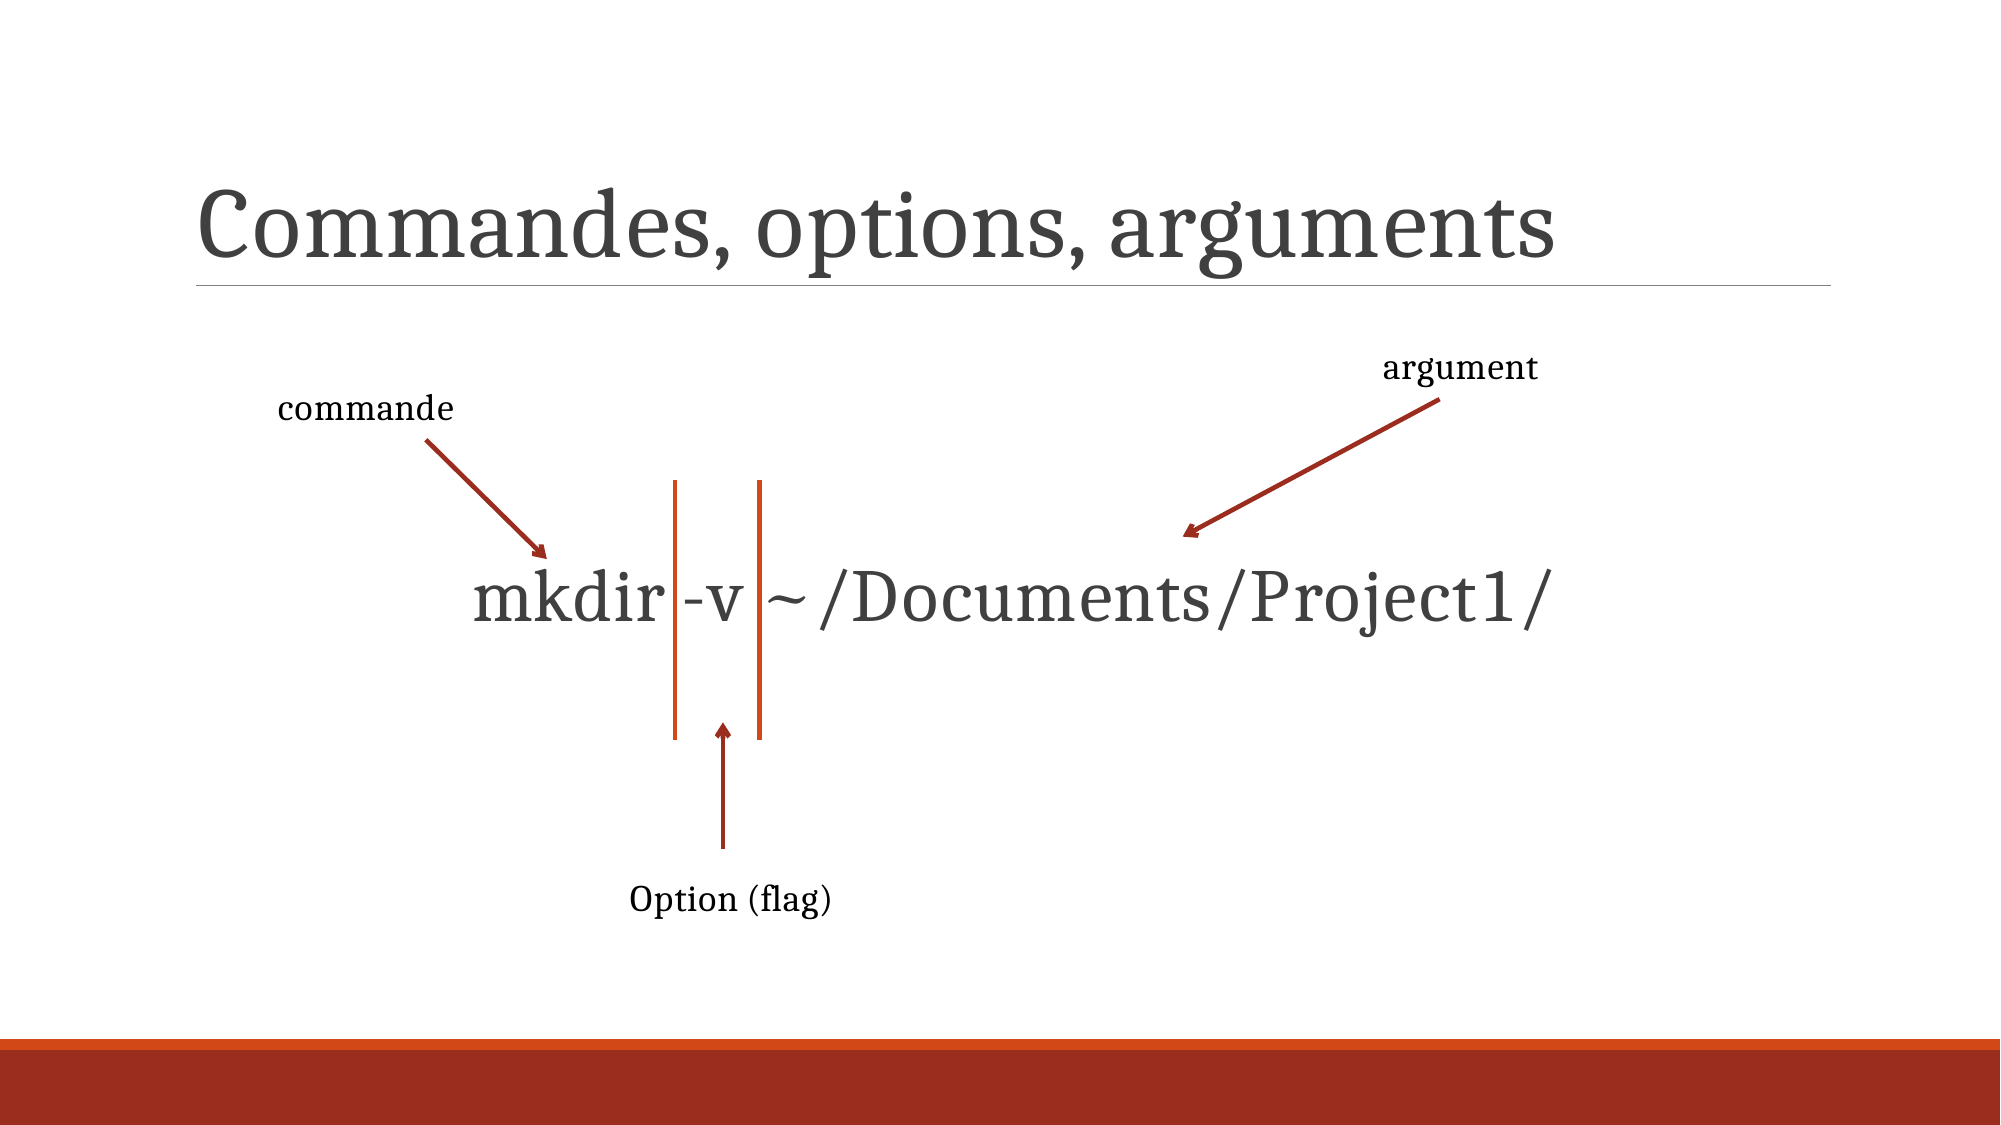

# Commandes, options, arguments
argument
commande
mkdir -v ~/Documents/Project1/
Option (flag)